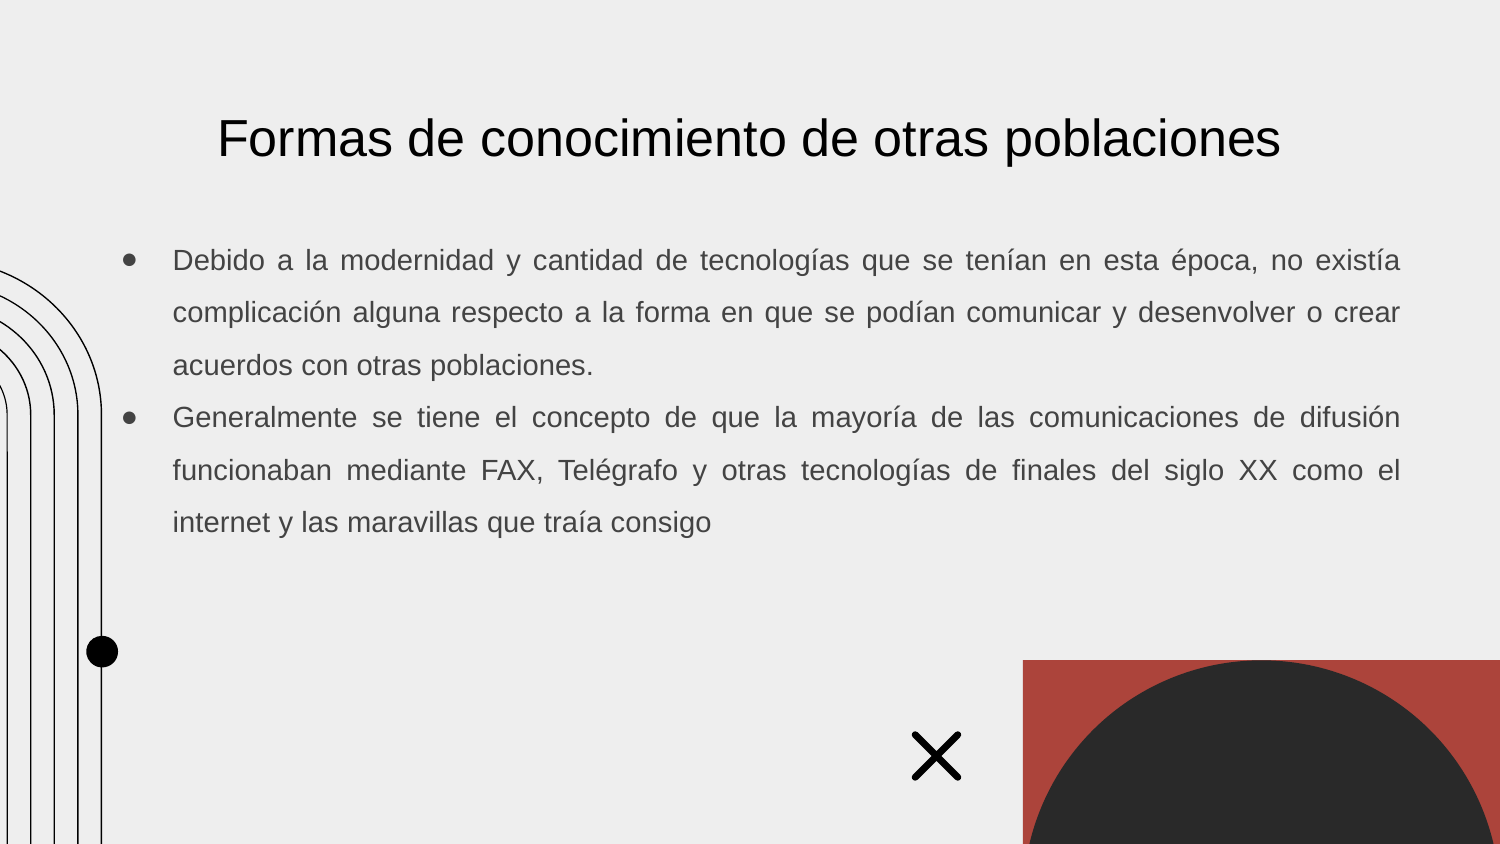

# Formas de conocimiento de otras poblaciones
Debido a la modernidad y cantidad de tecnologías que se tenían en esta época, no existía complicación alguna respecto a la forma en que se podían comunicar y desenvolver o crear acuerdos con otras poblaciones.
Generalmente se tiene el concepto de que la mayoría de las comunicaciones de difusión funcionaban mediante FAX, Telégrafo y otras tecnologías de finales del siglo XX como el internet y las maravillas que traía consigo